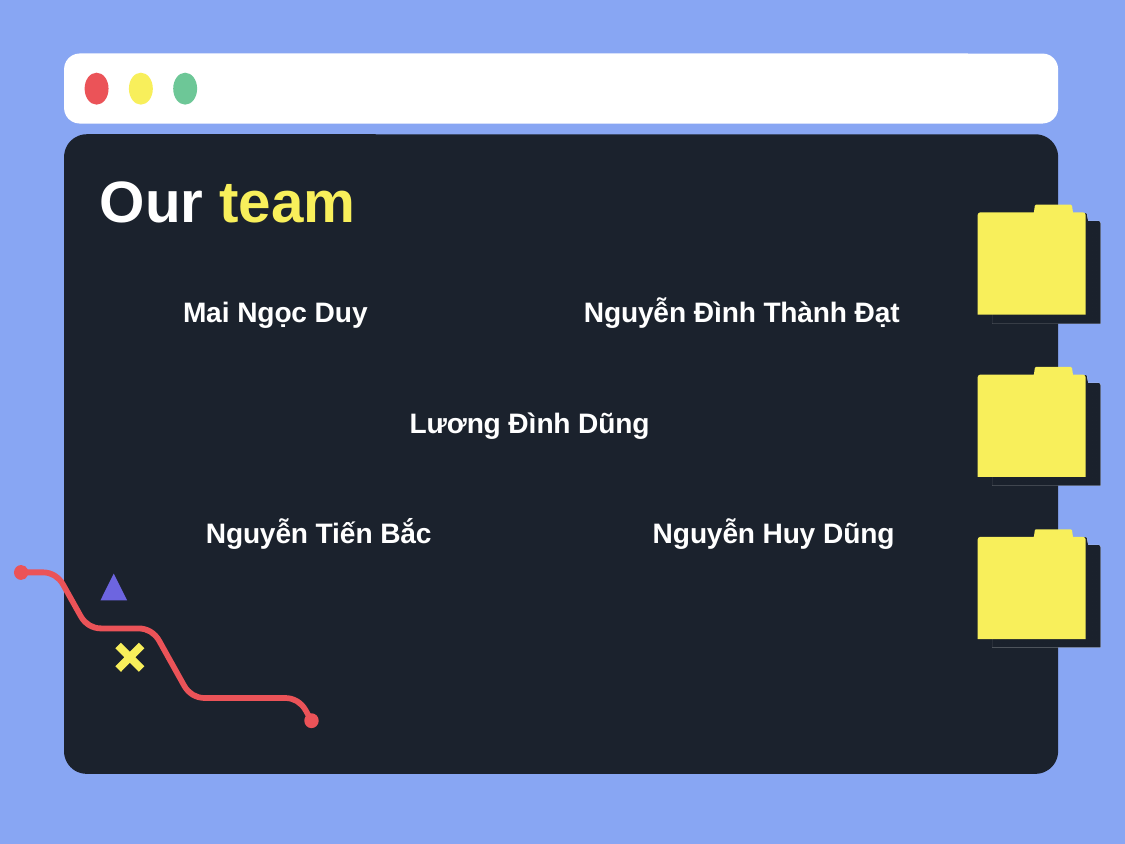

# Our team
Mai Ngọc Duy
Nguyễn Đình Thành Đạt
Lương Đình Dũng
Nguyễn Tiến Bắc
Nguyễn Huy Dũng